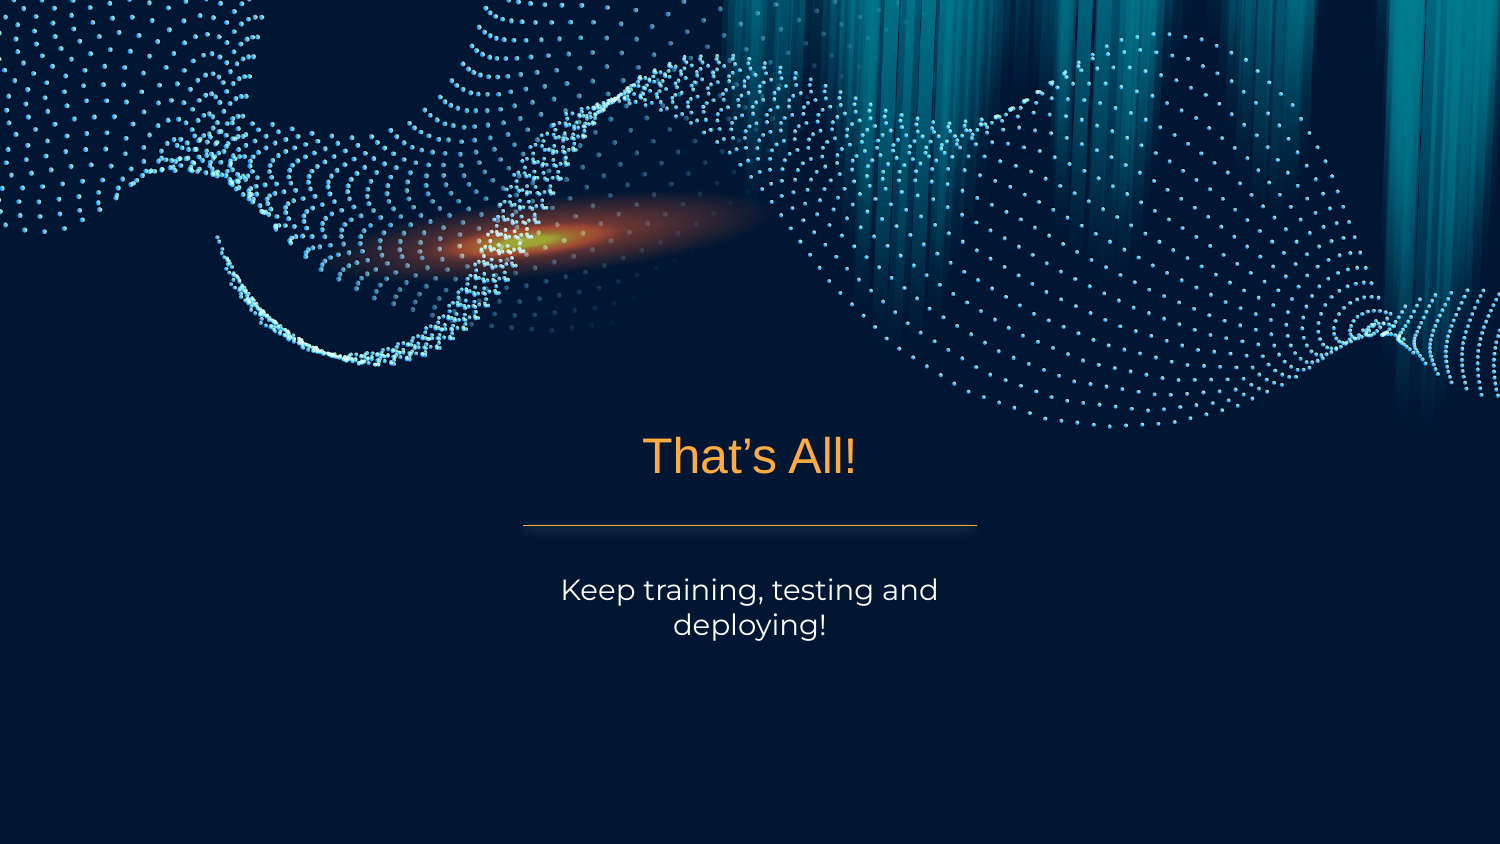

# That’s All!
Keep training, testing and deploying!